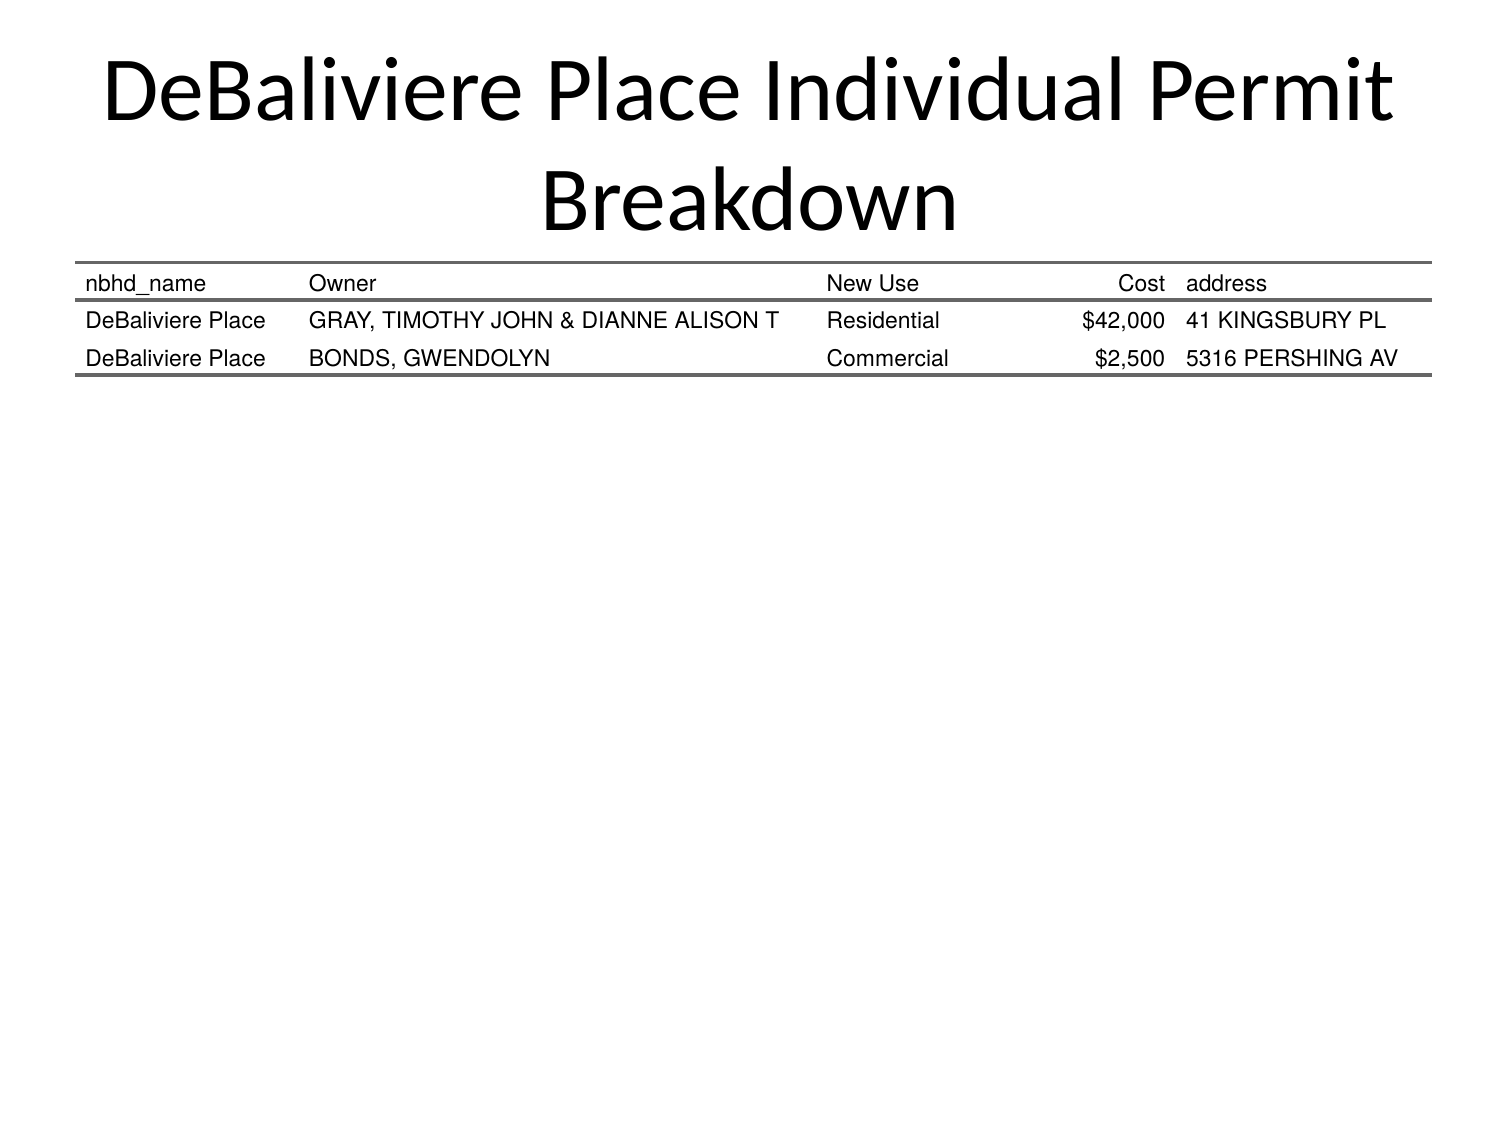

# DeBaliviere Place Individual Permit Breakdown
| nbhd\_name | Owner | New Use | Cost | address |
| --- | --- | --- | --- | --- |
| DeBaliviere Place | GRAY, TIMOTHY JOHN & DIANNE ALISON T | Residential | $42,000 | 41 KINGSBURY PL |
| DeBaliviere Place | BONDS, GWENDOLYN | Commercial | $2,500 | 5316 PERSHING AV |